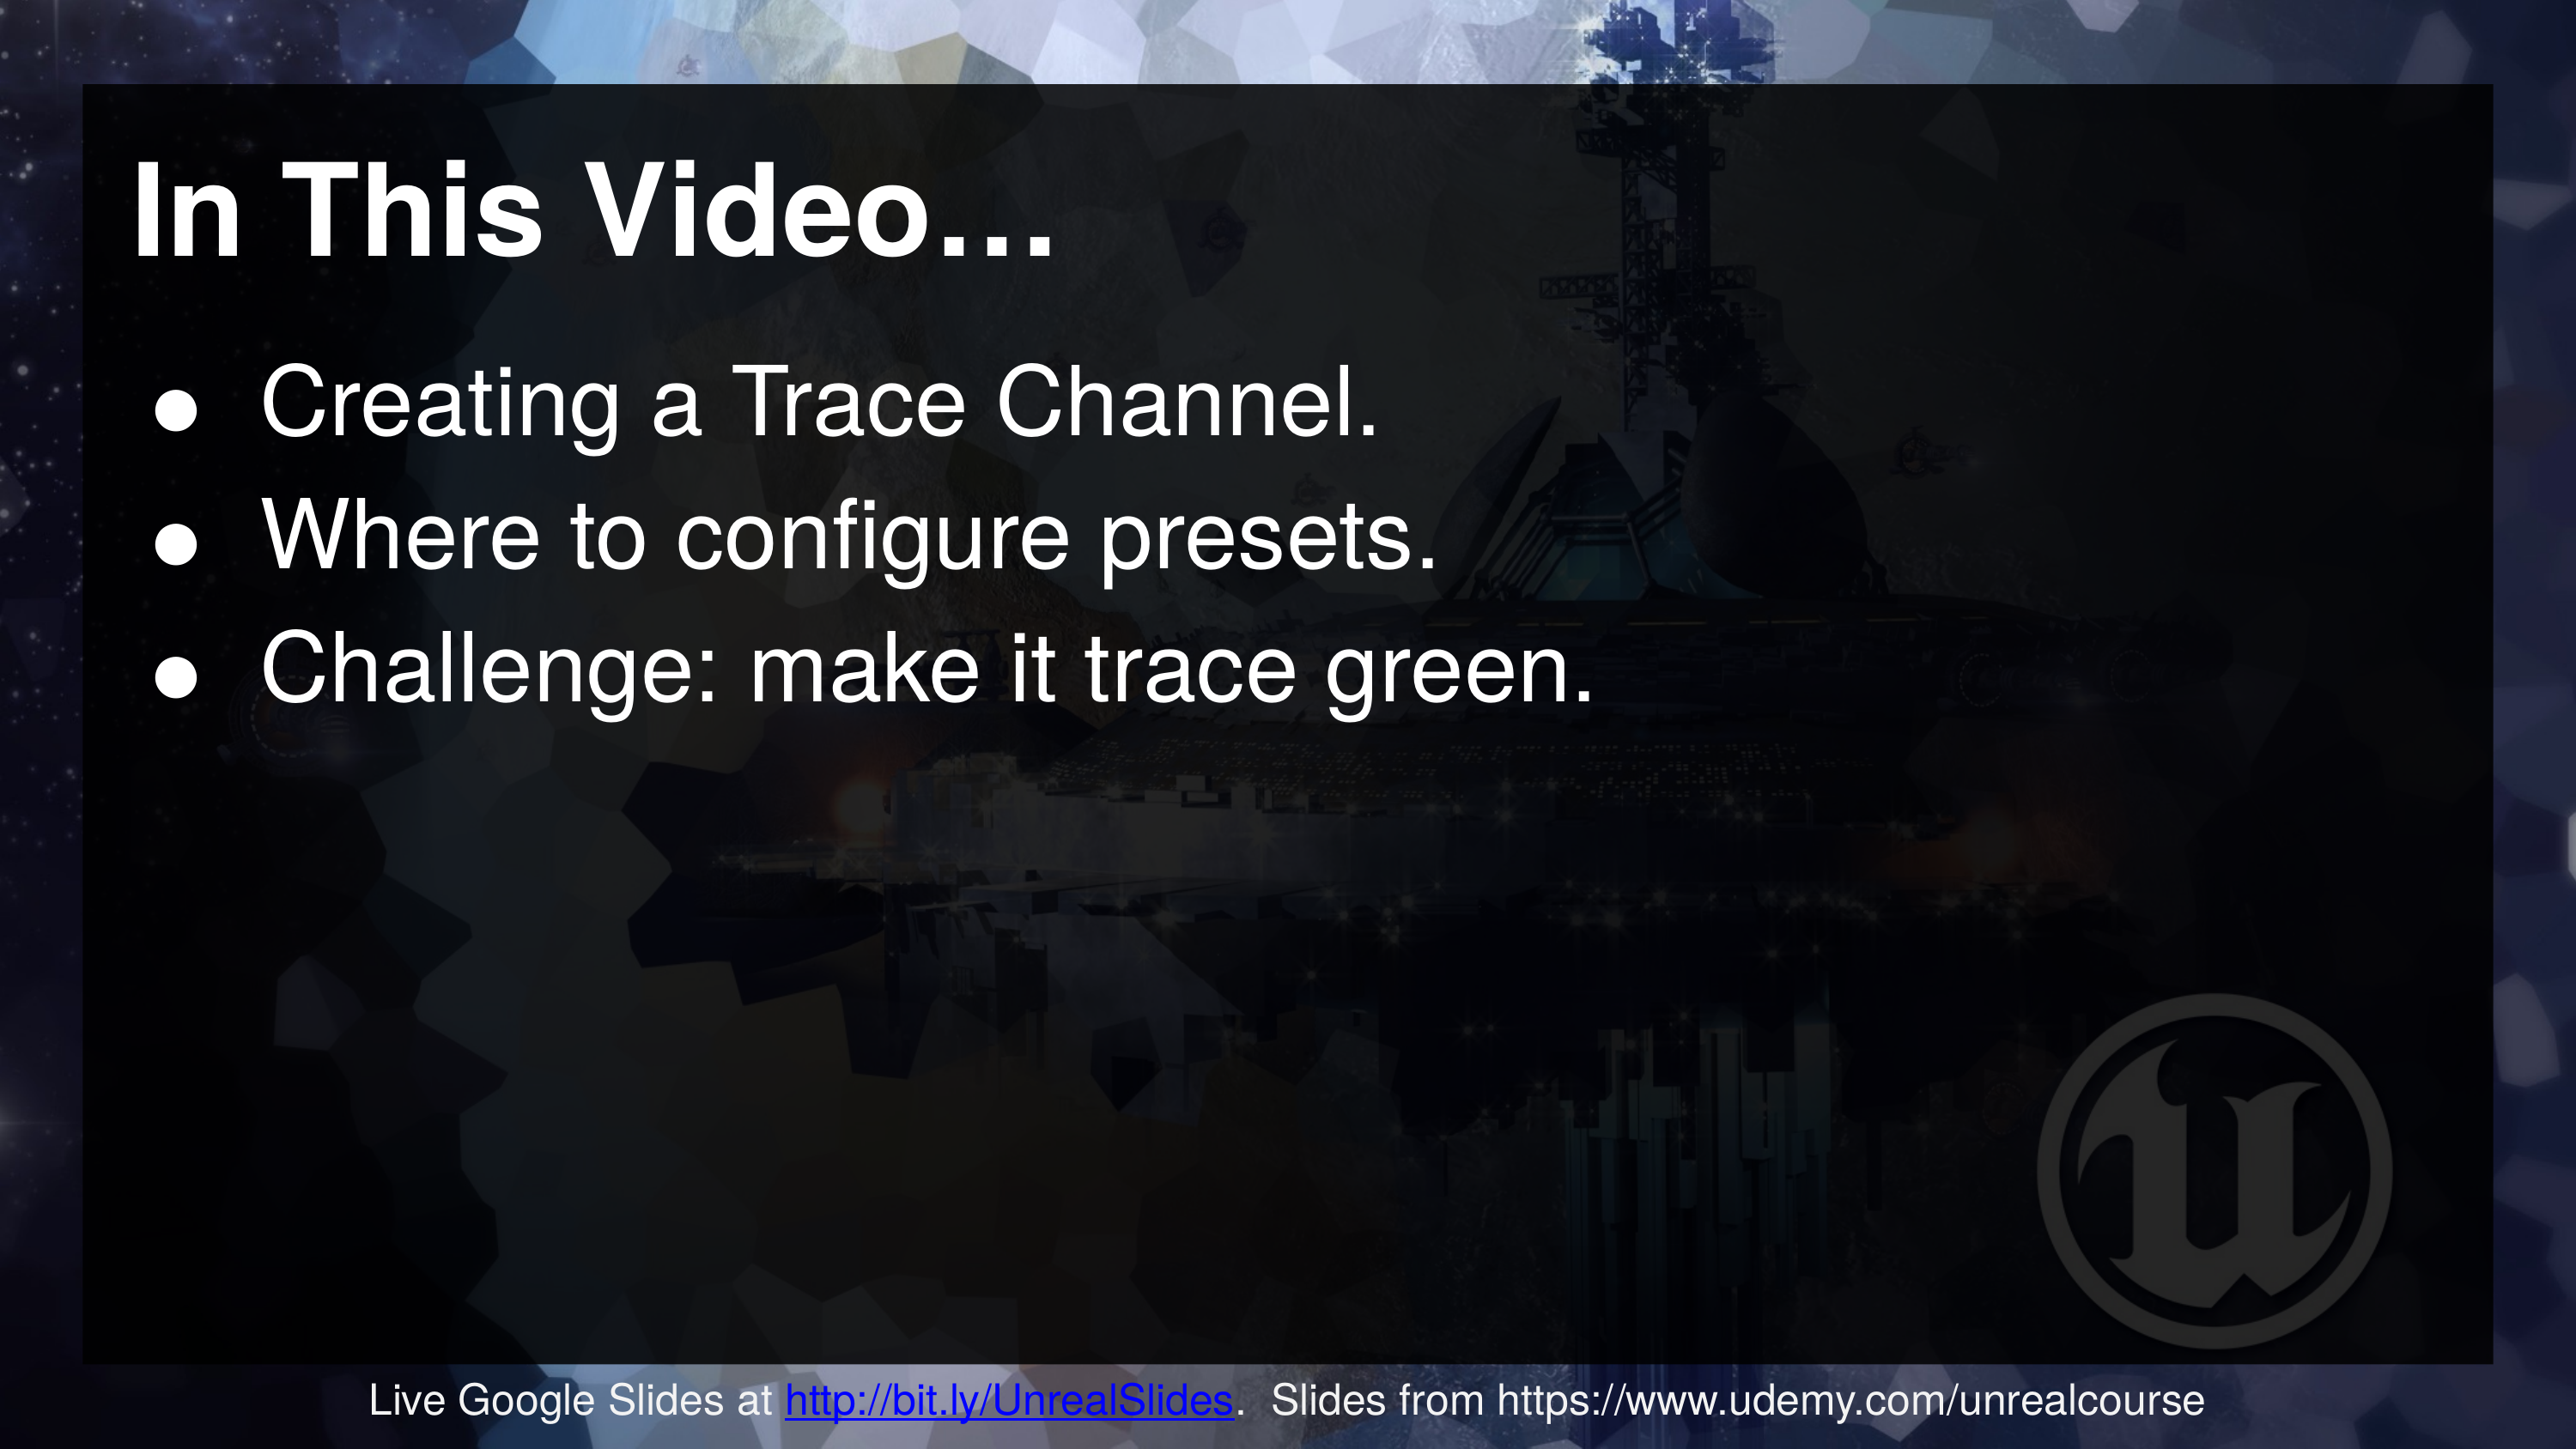

# In This Video…
Creating a Trace Channel.
Where to configure presets.
Challenge: make it trace green.